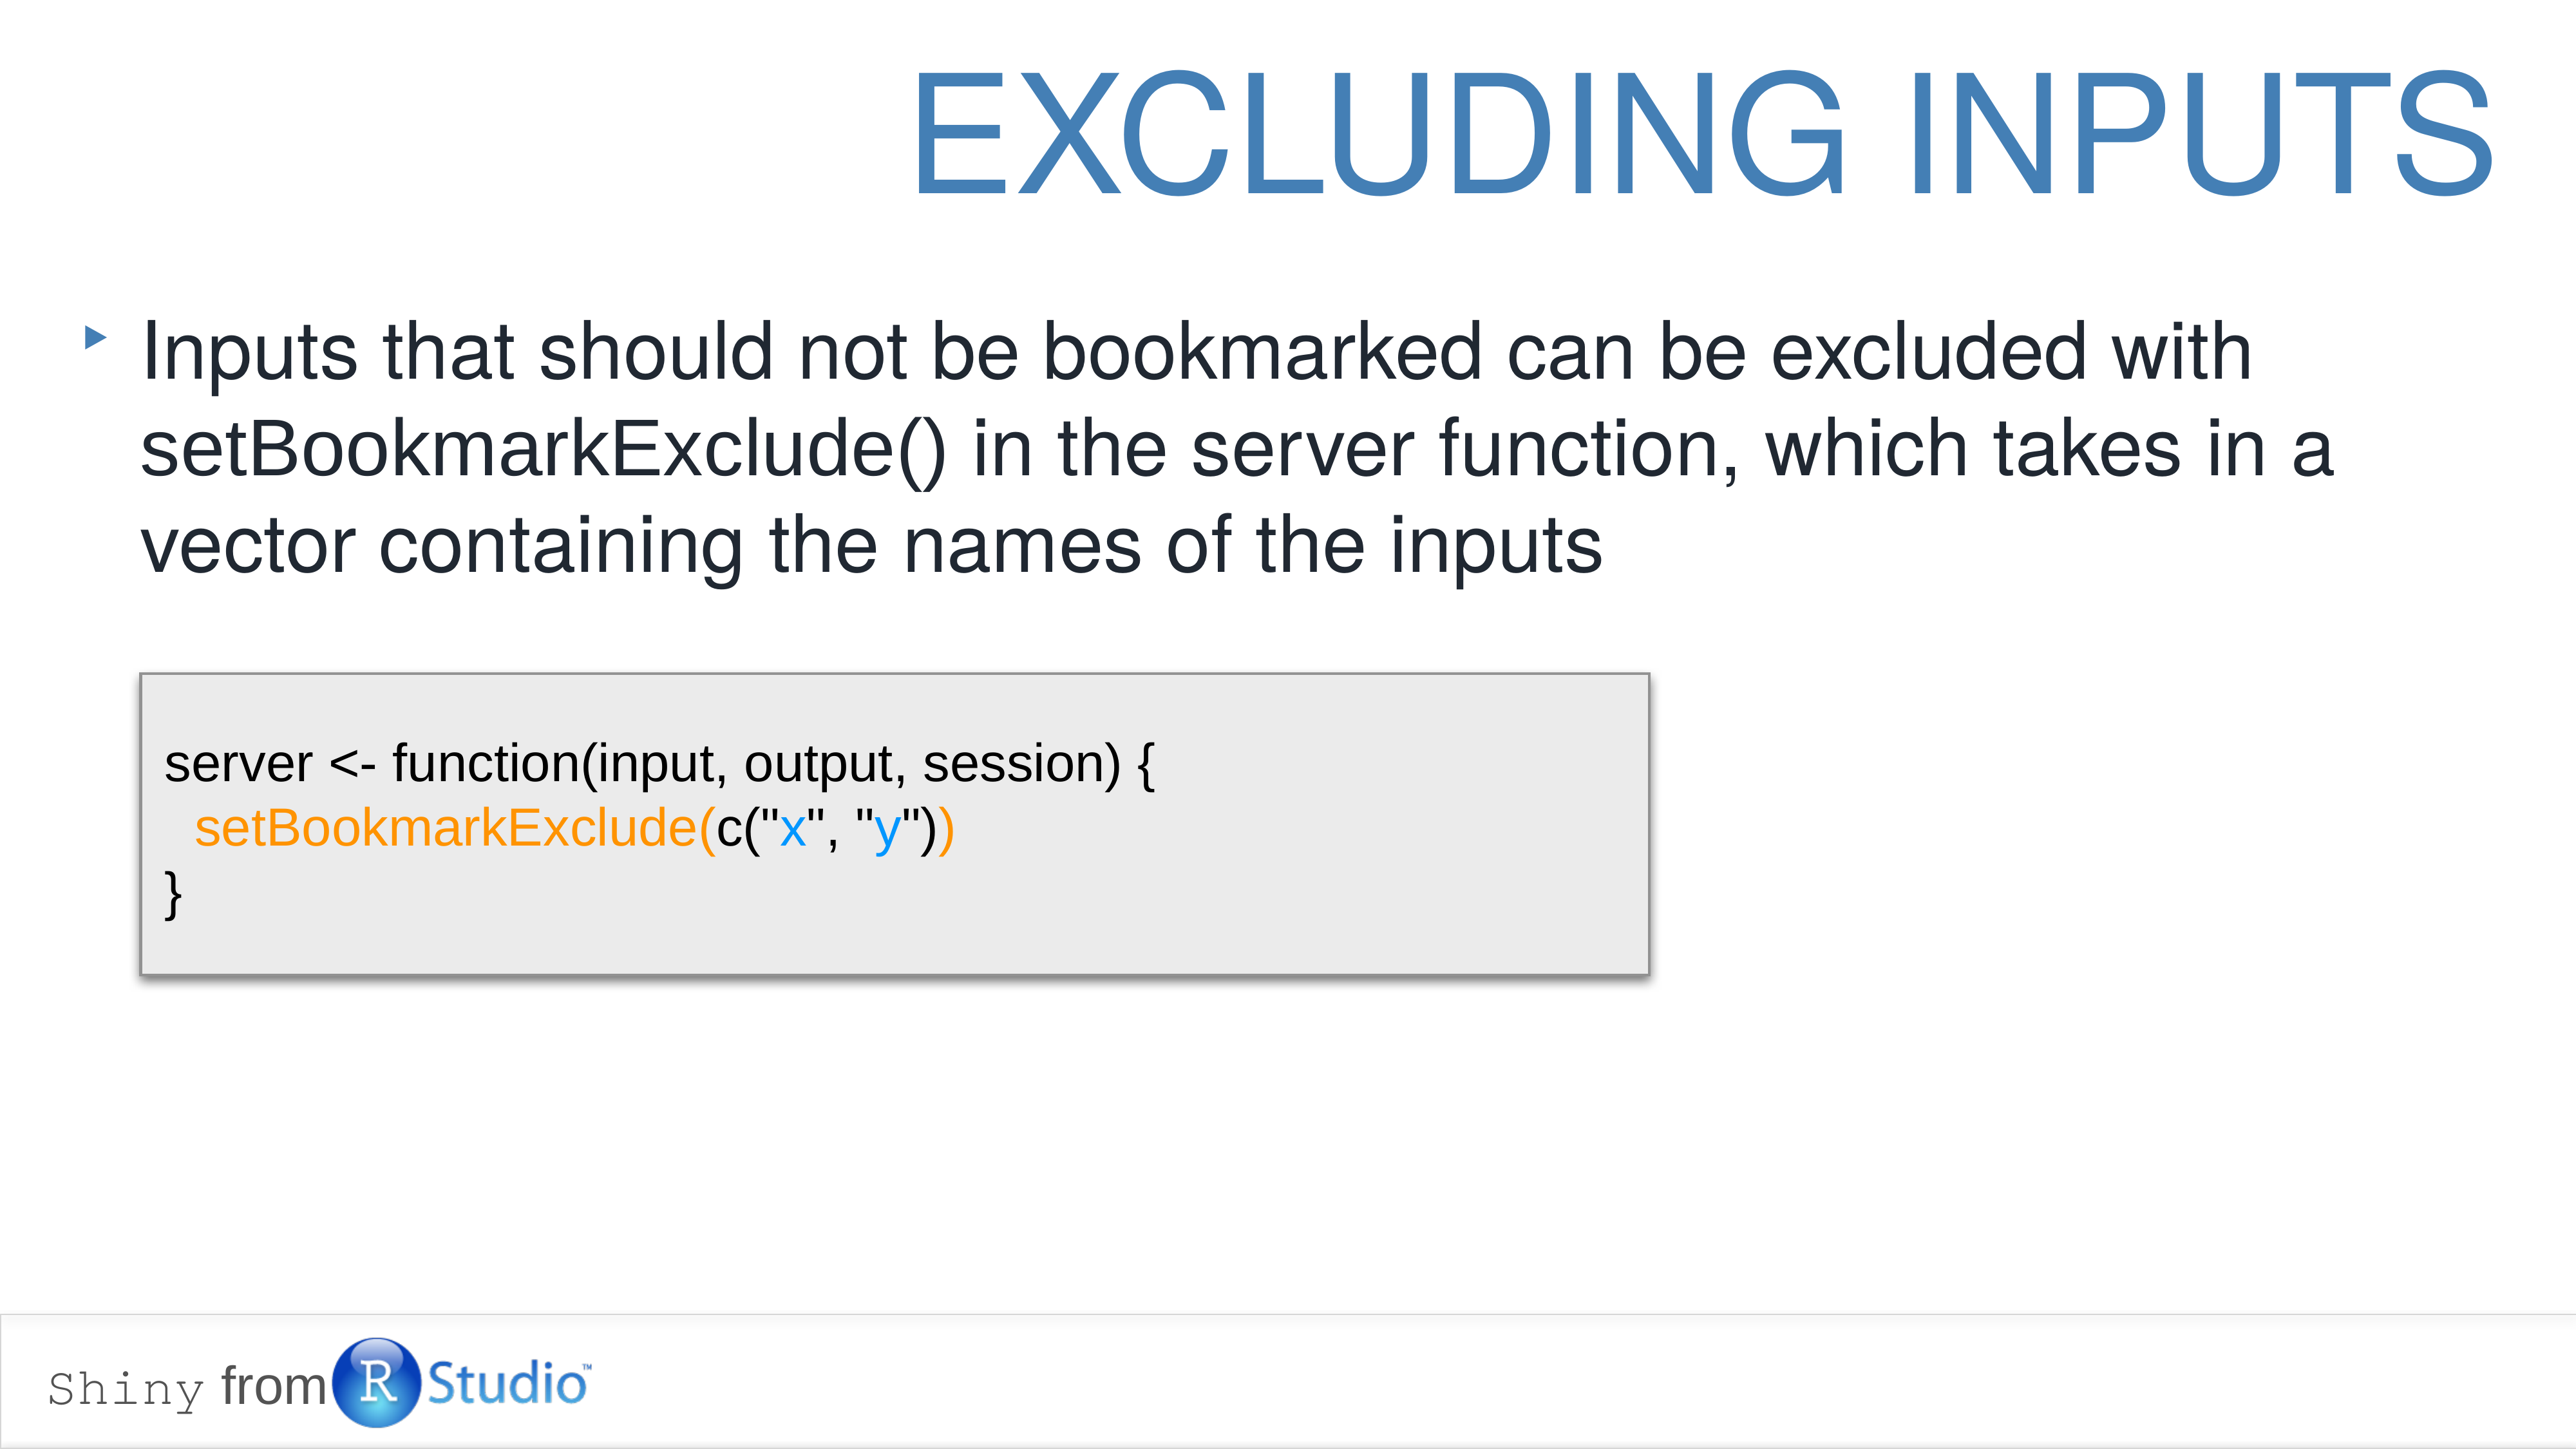

excluding inputs
Inputs that should not be bookmarked can be excluded with setBookmarkExclude() in the server function, which takes in a vector containing the names of the inputs

server <- function(input, output, session) {
  setBookmarkExclude(c("x", "y"))
}